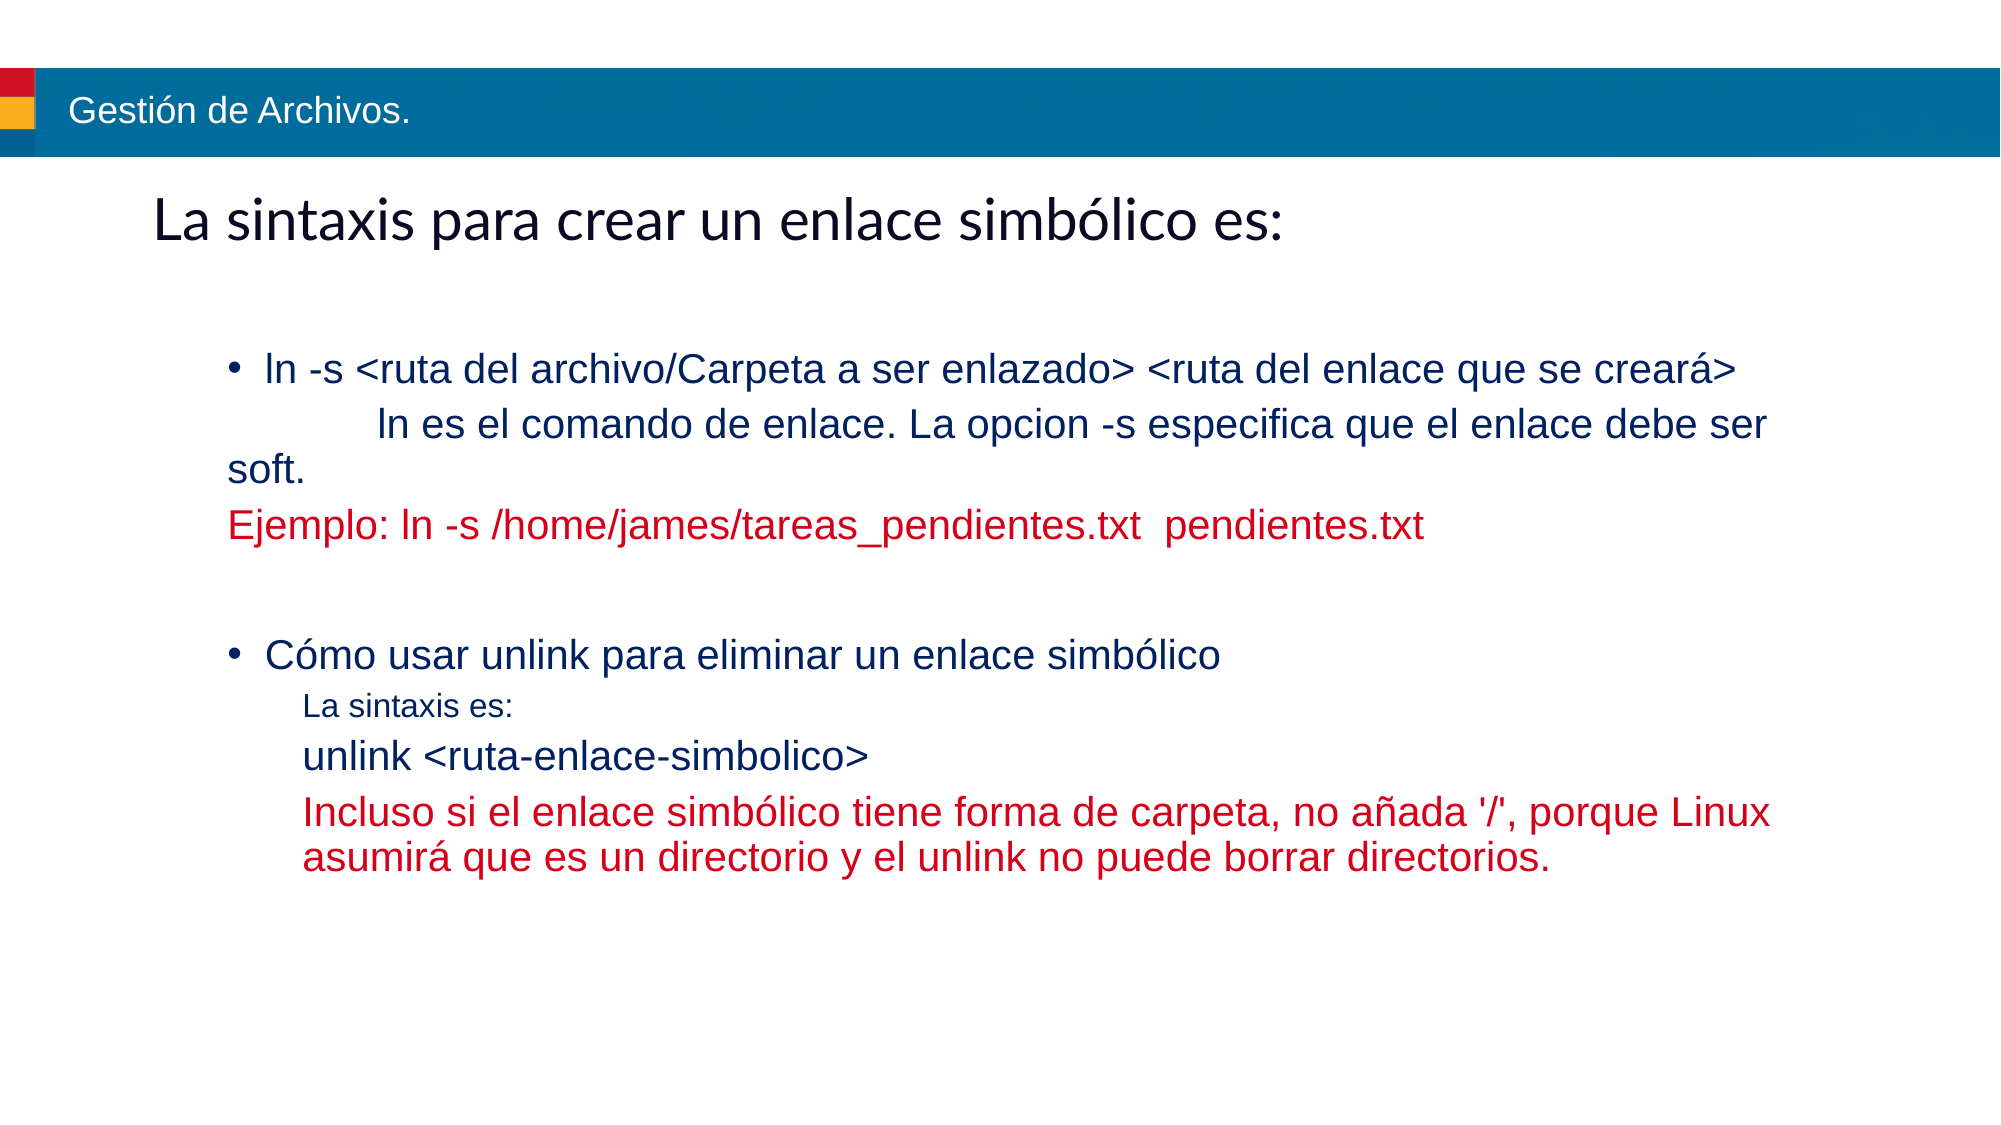

# Gestión de Archivos.
La sintaxis para crear un enlace simbólico es:

ln -s <ruta del archivo/Carpeta a ser enlazado> <ruta del enlace que se creará>
	ln es el comando de enlace. La opcion -s especifica que el enlace debe ser soft.
Ejemplo: ln -s /home/james/tareas_pendientes.txt  pendientes.txt

Cómo usar unlink para eliminar un enlace simbólico
La sintaxis es:
unlink <ruta-enlace-simbolico>
Incluso si el enlace simbólico tiene forma de carpeta, no añada '/', porque Linux asumirá que es un directorio y el unlink no puede borrar directorios.